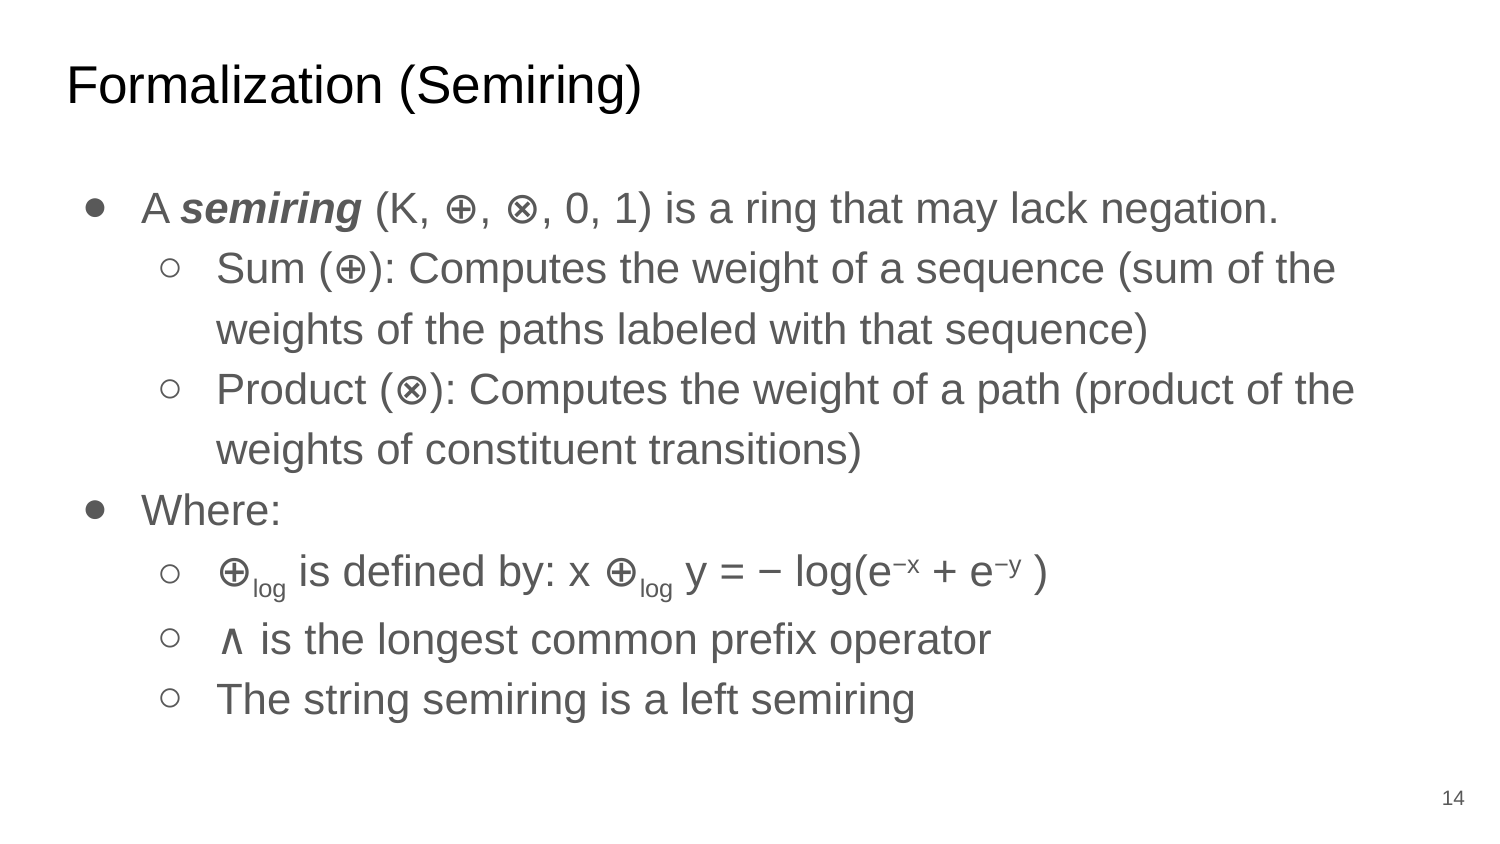

# Formalization (Semiring)
A semiring (K, ⊕, ⊗, 0, 1) is a ring that may lack negation.
Sum (⊕): Computes the weight of a sequence (sum of the weights of the paths labeled with that sequence)
Product (⊗): Computes the weight of a path (product of the weights of constituent transitions)
Where:
⊕log is defined by: x ⊕log y = − log(e−x + e−y )
∧ is the longest common prefix operator
The string semiring is a left semiring
14